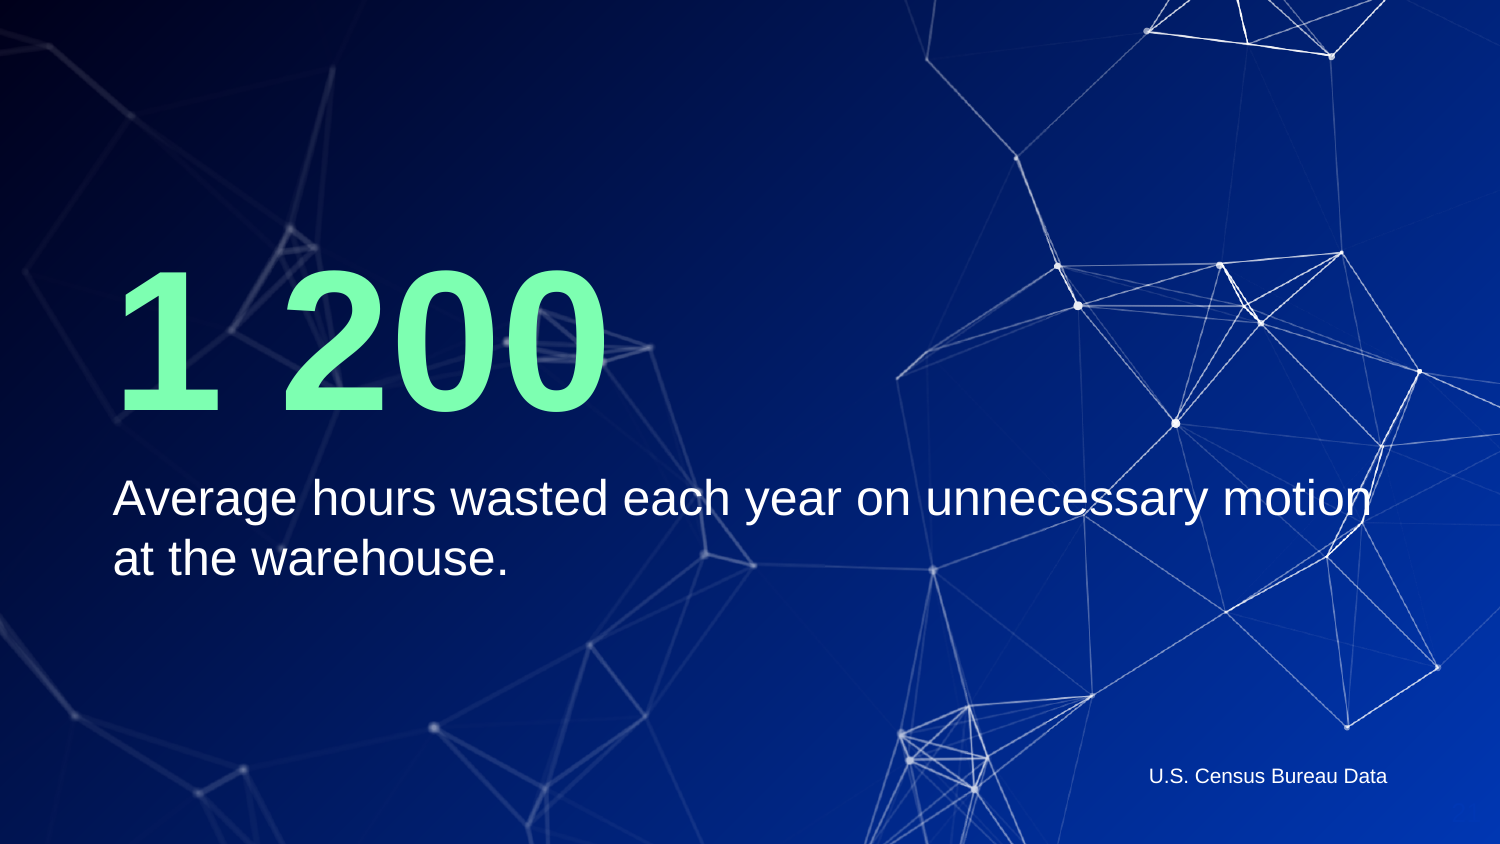

1 200
Average hours wasted each year on unnecessary motion at the warehouse.
U.S. Census Bureau Data
21